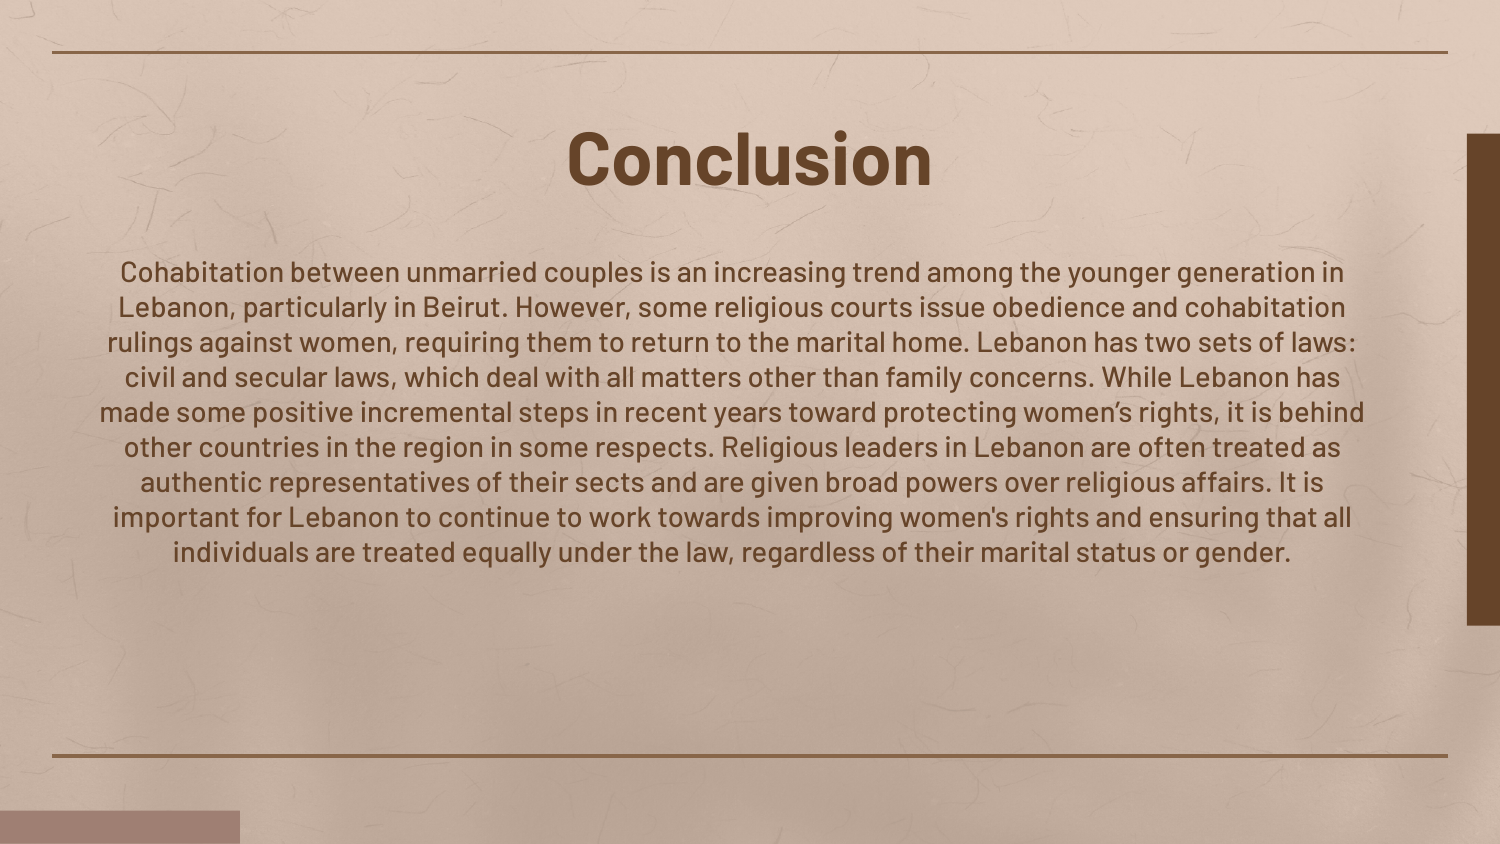

Conclusion
Cohabitation between unmarried couples is an increasing trend among the younger generation in
Lebanon, particularly in Beirut. However, some religious courts issue obedience and cohabitation rulings against women, requiring them to return to the marital home. Lebanon has two sets of laws: civil and secular laws, which deal with all matters other than family concerns. While Lebanon has made some positive incremental steps in recent years toward protecting women’s rights, it is behind other countries in the region in some respects. Religious leaders in Lebanon are often treated as authentic representatives of their sects and are given broad powers over religious affairs. It is important for Lebanon to continue to work towards improving women's rights and ensuring that all individuals are treated equally under the law, regardless of their marital status or gender.